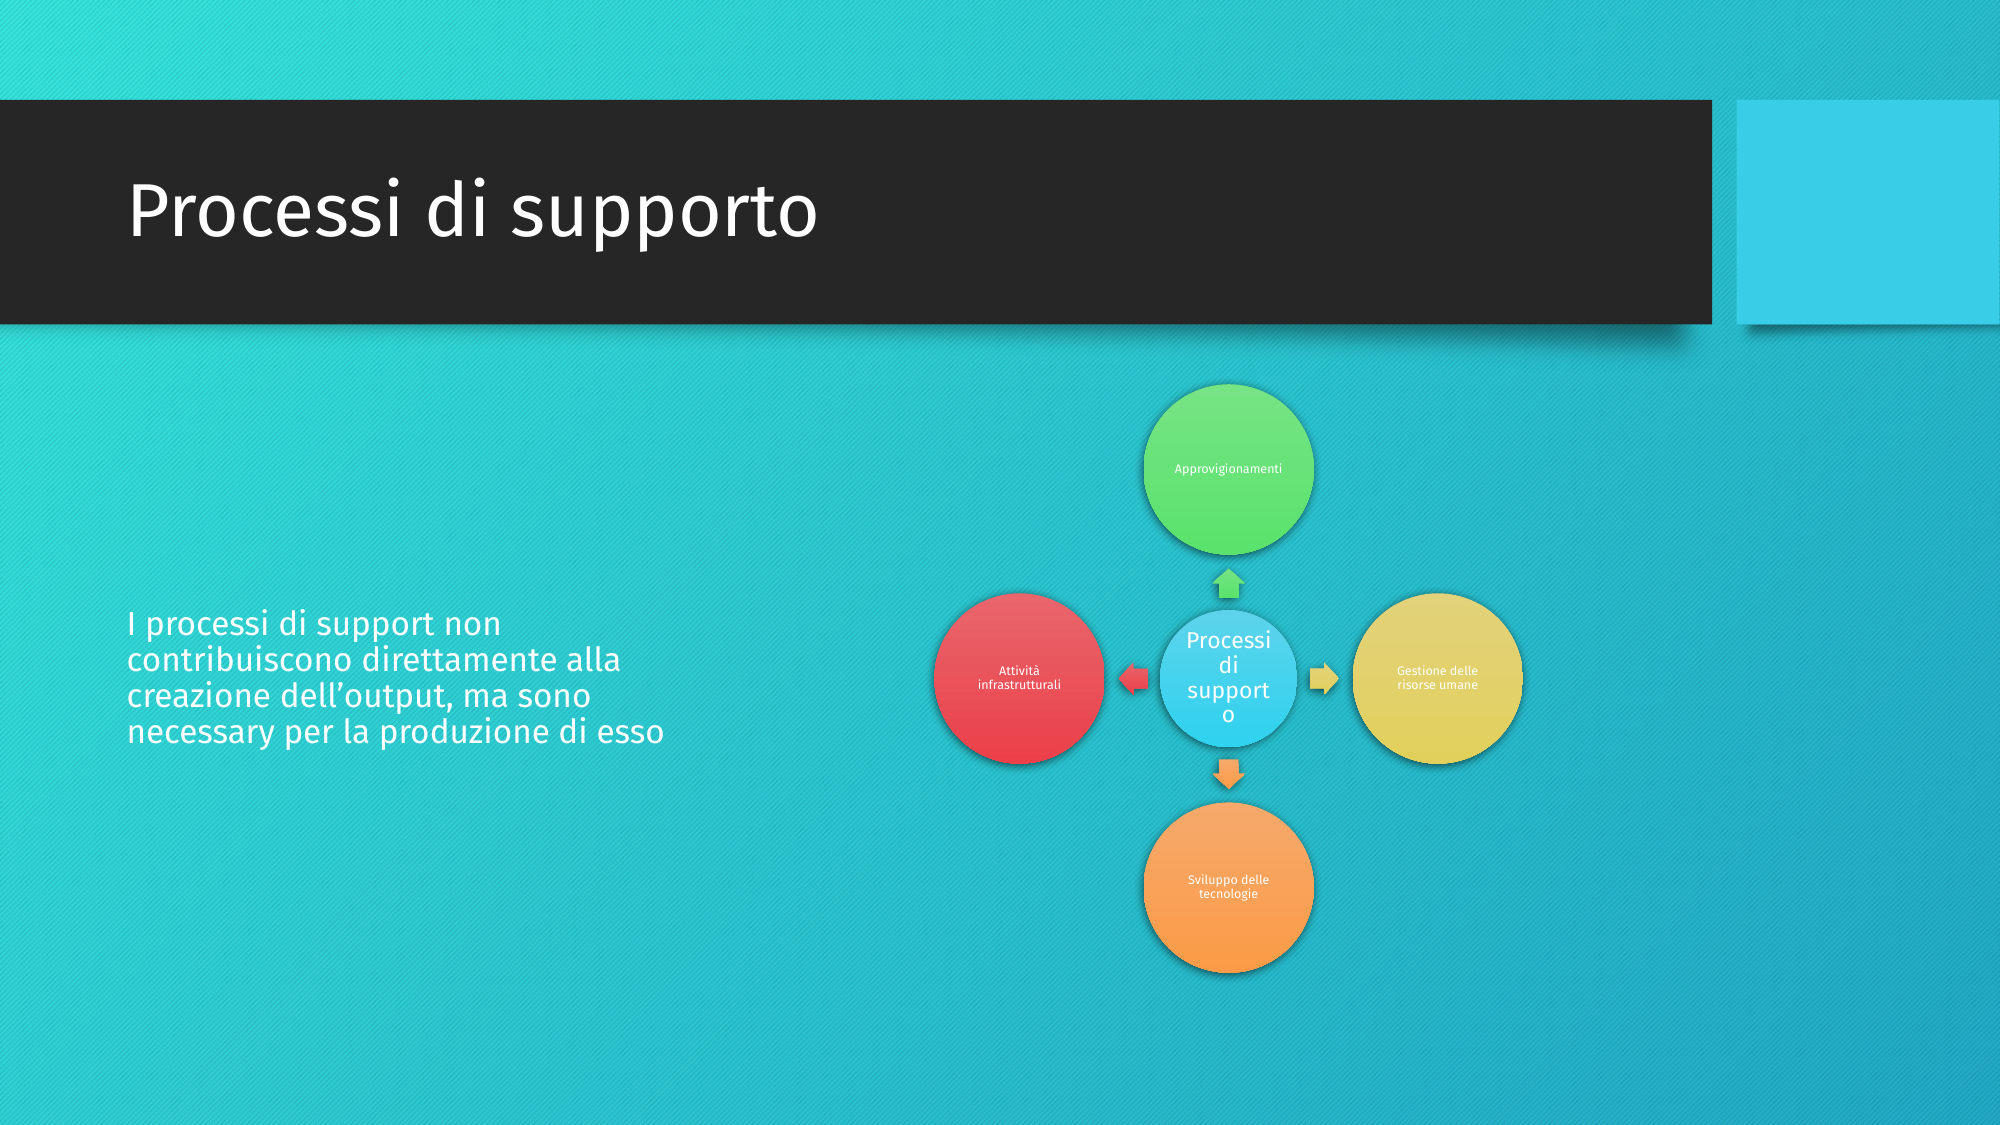

# Processi di supporto
Processi di supporto

Approvigionamenti

Gestione delle risorse umane

Sviluppo delle tecnologie

Attività infrastrutturali
I processi di support non contribuiscono direttamente alla creazione dell’output, ma sono necessary per la produzione di esso